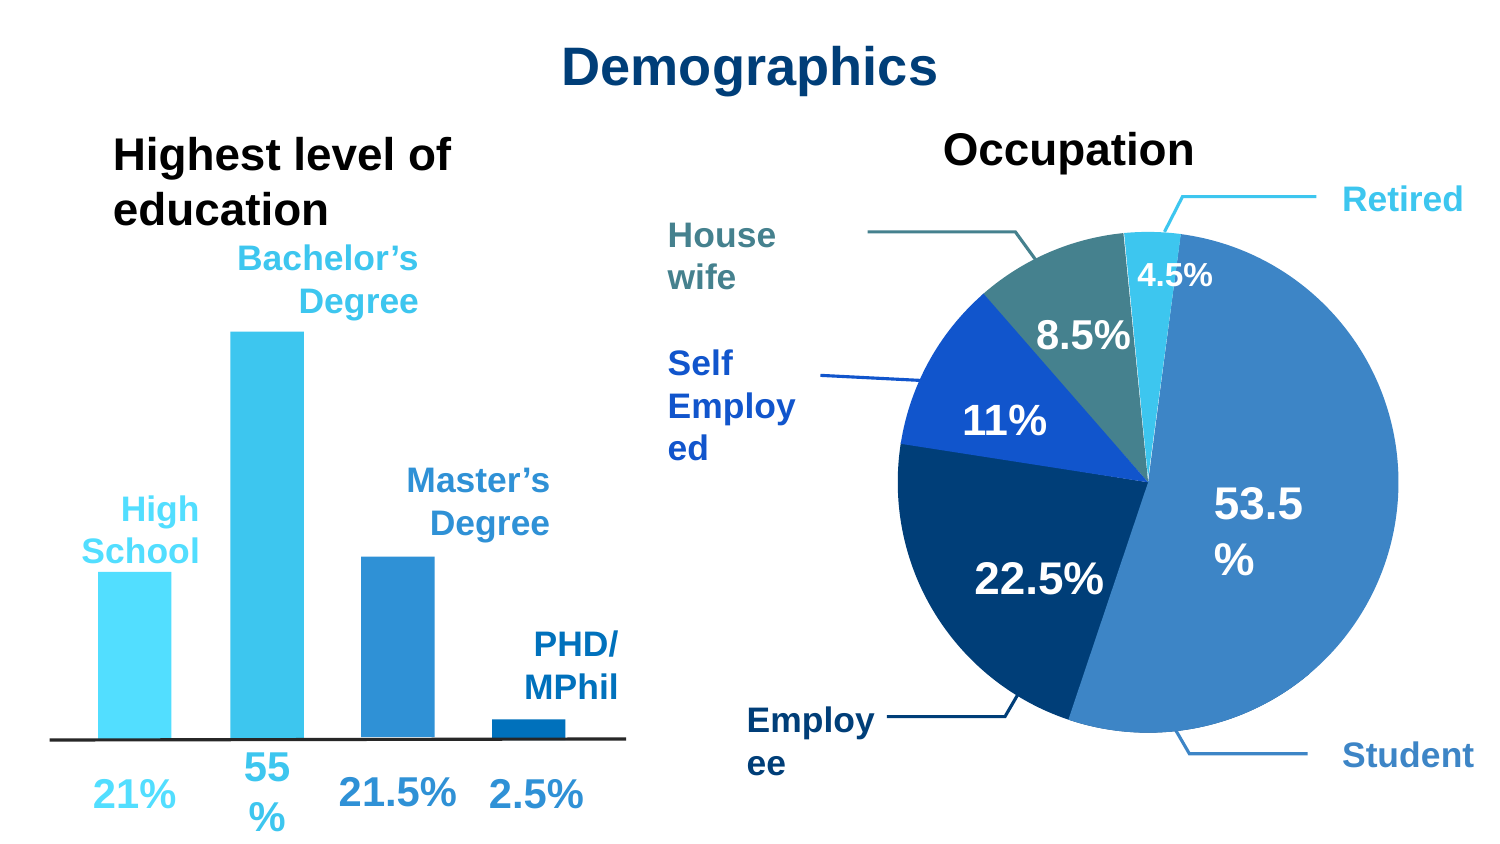

# Demographics
Occupation
Highest level of education
Retired
House wife

Bachelor’s Degree
4.5%
8.5%
Self Employed

11%
26%
Master’s Degree
53.5%
High School
22.5%

74%

PHD/ MPhil
Employee

Student

21.5%
55%
2.5%
21%